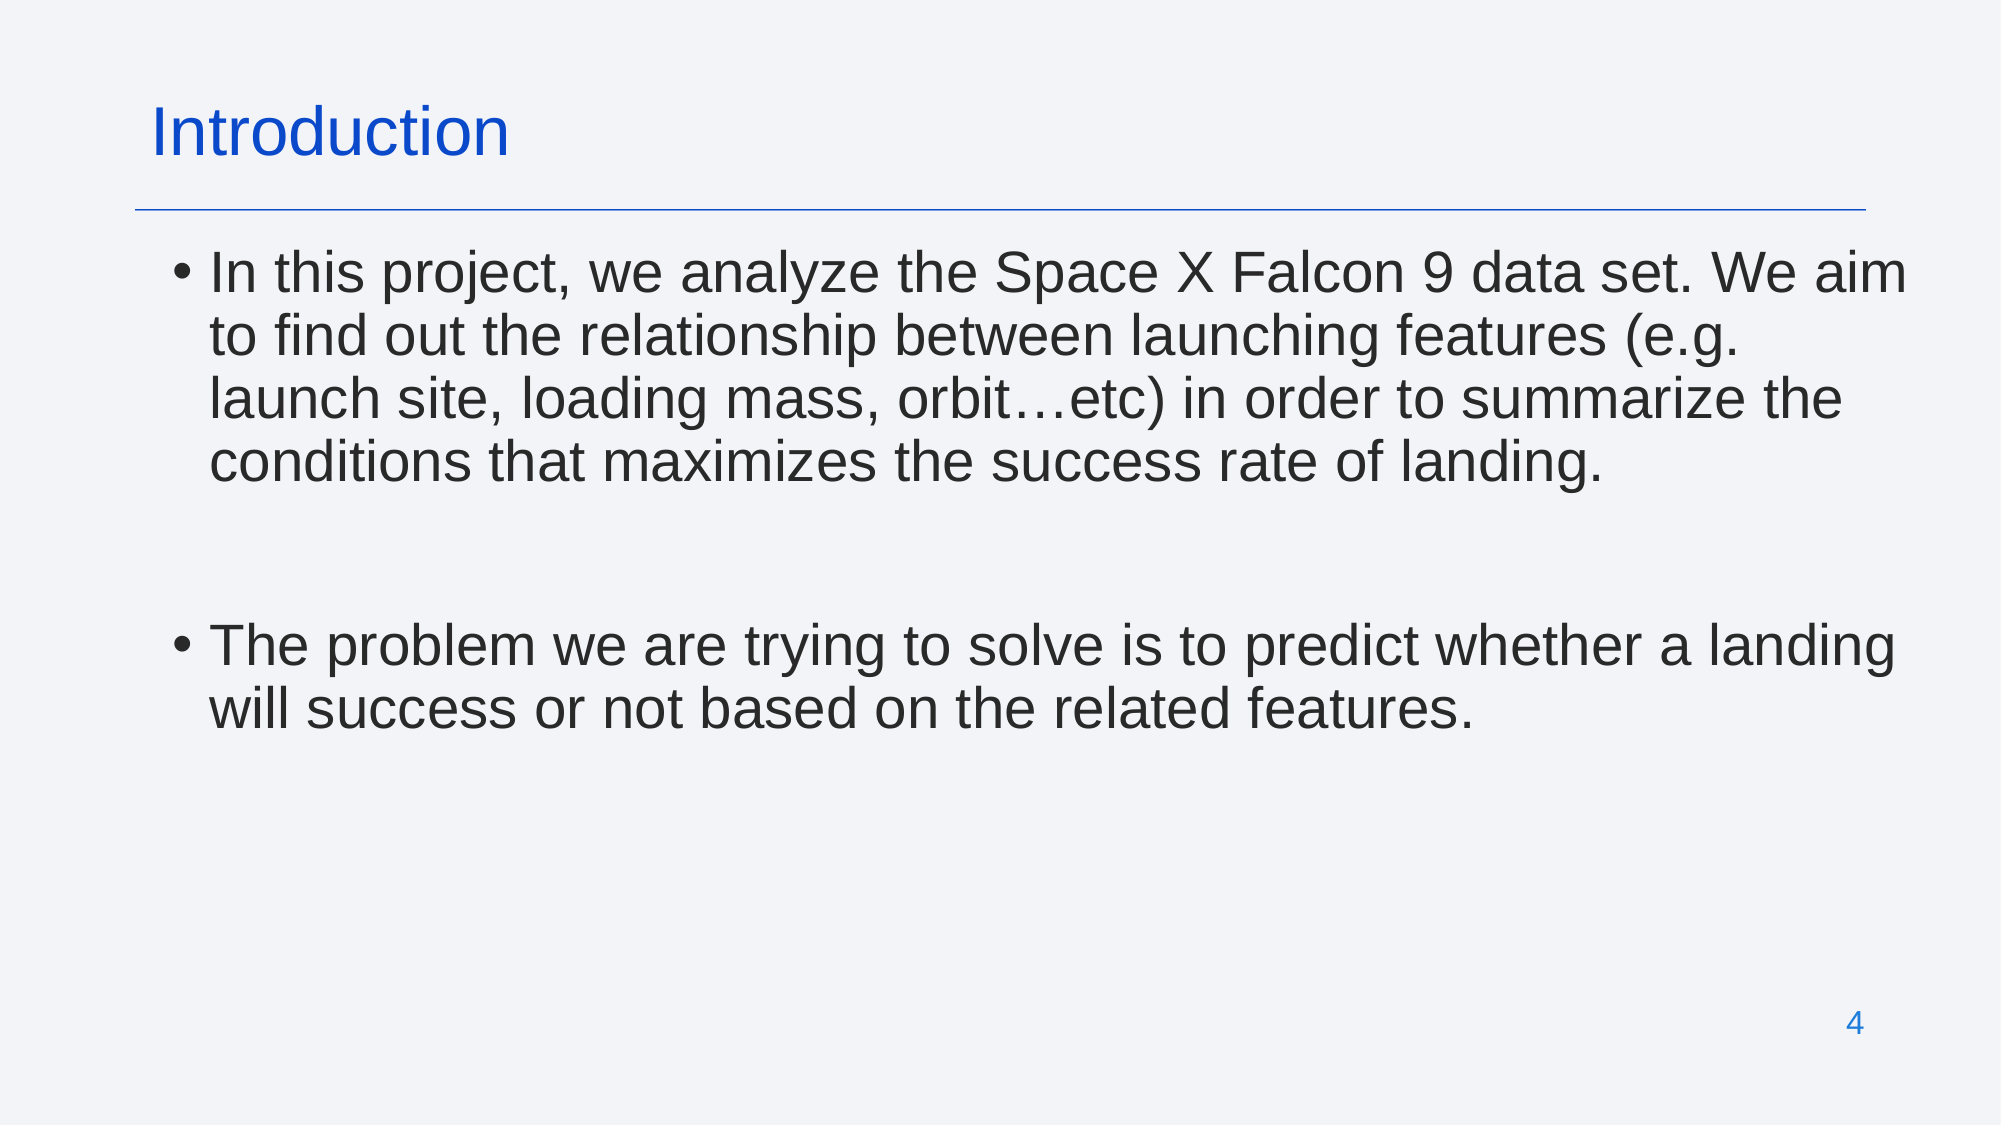

Introduction
In this project, we analyze the Space X Falcon 9 data set. We aim to find out the relationship between launching features (e.g. launch site, loading mass, orbit…etc) in order to summarize the conditions that maximizes the success rate of landing.

The problem we are trying to solve is to predict whether a landing will success or not based on the related features.

4